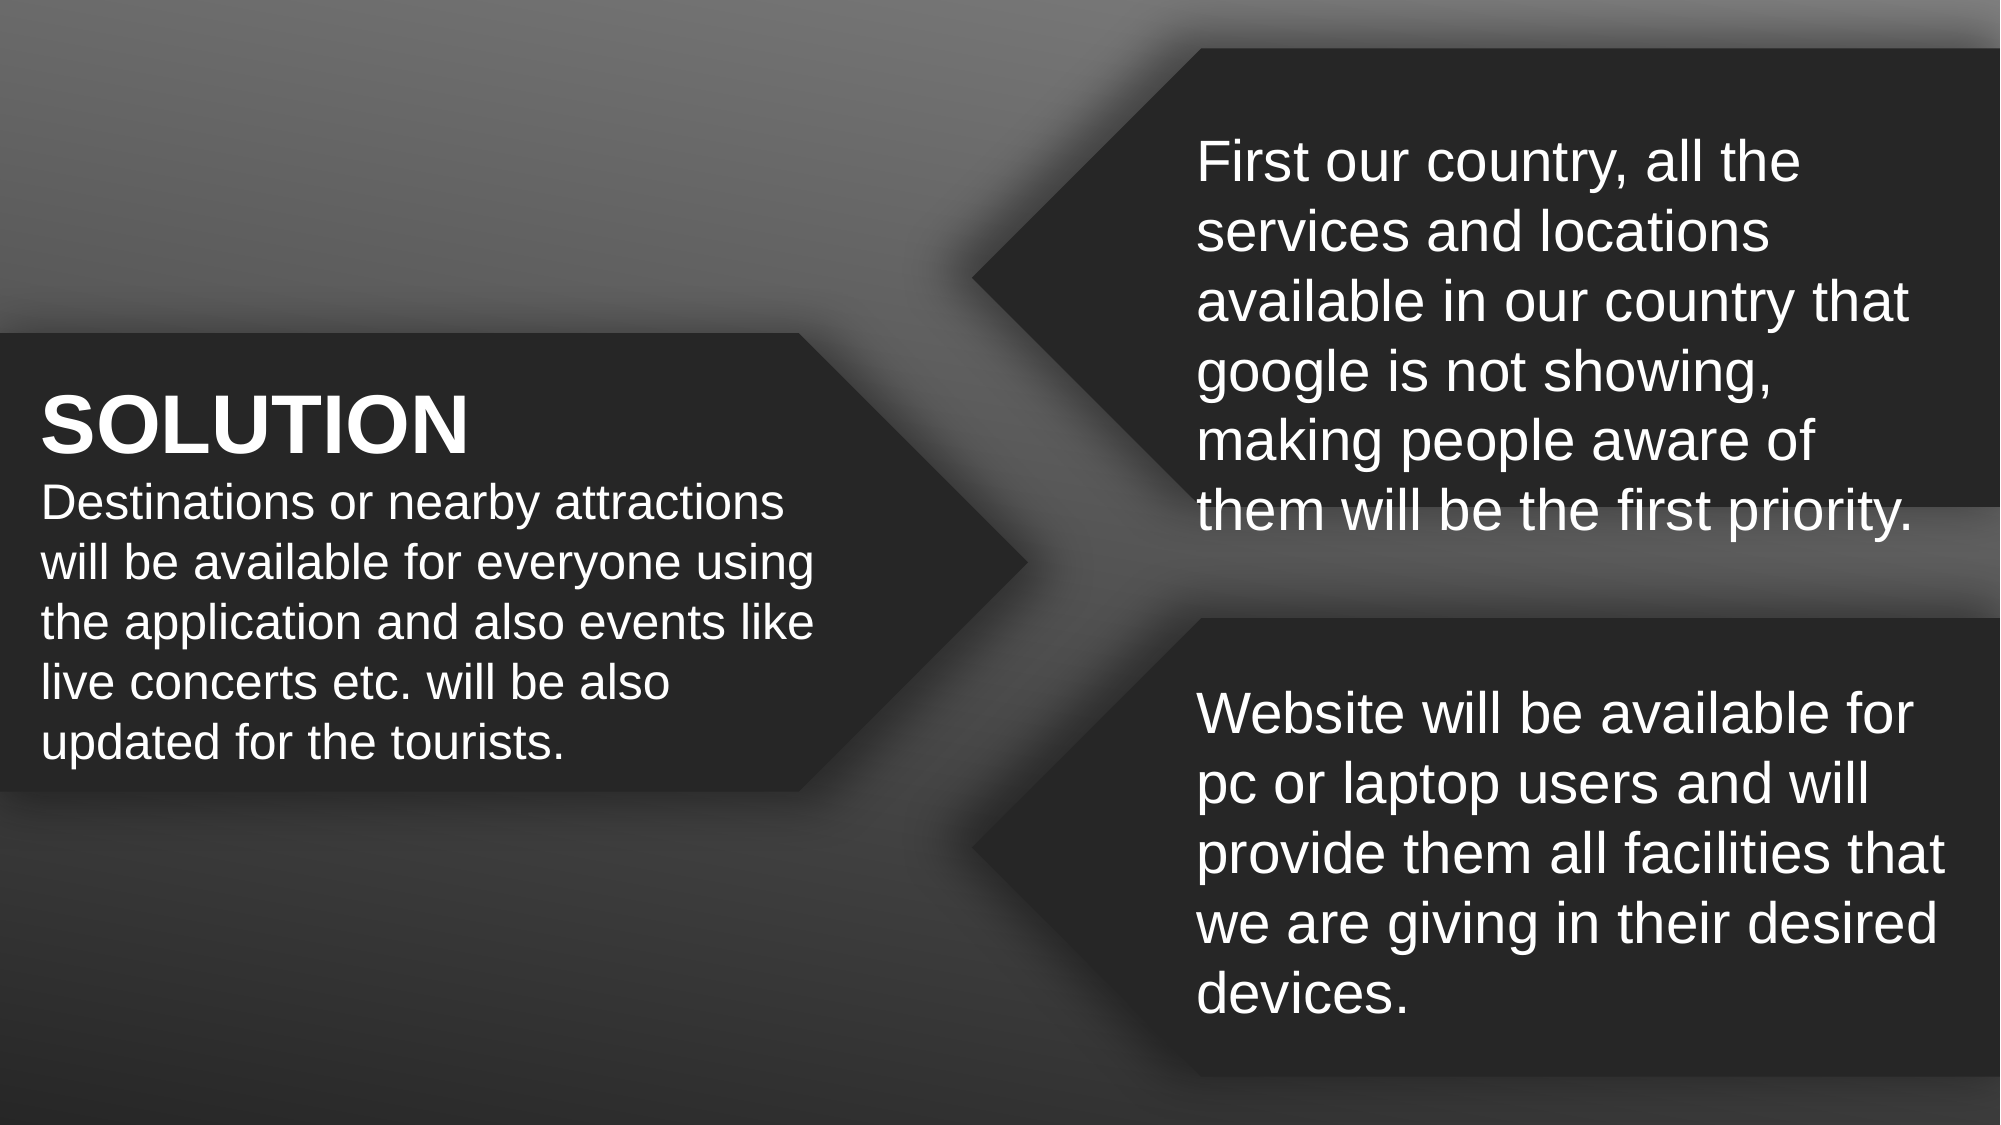

First our country, all the services and locations available in our country that google is not showing, making people aware of them will be the first priority.

SOLUTION
Destinations or nearby attractions will be available for everyone using the application and also events like live concerts etc. will be also updated for the tourists.

Website will be available for pc or laptop users and will provide them all facilities that we are giving in their desired devices.